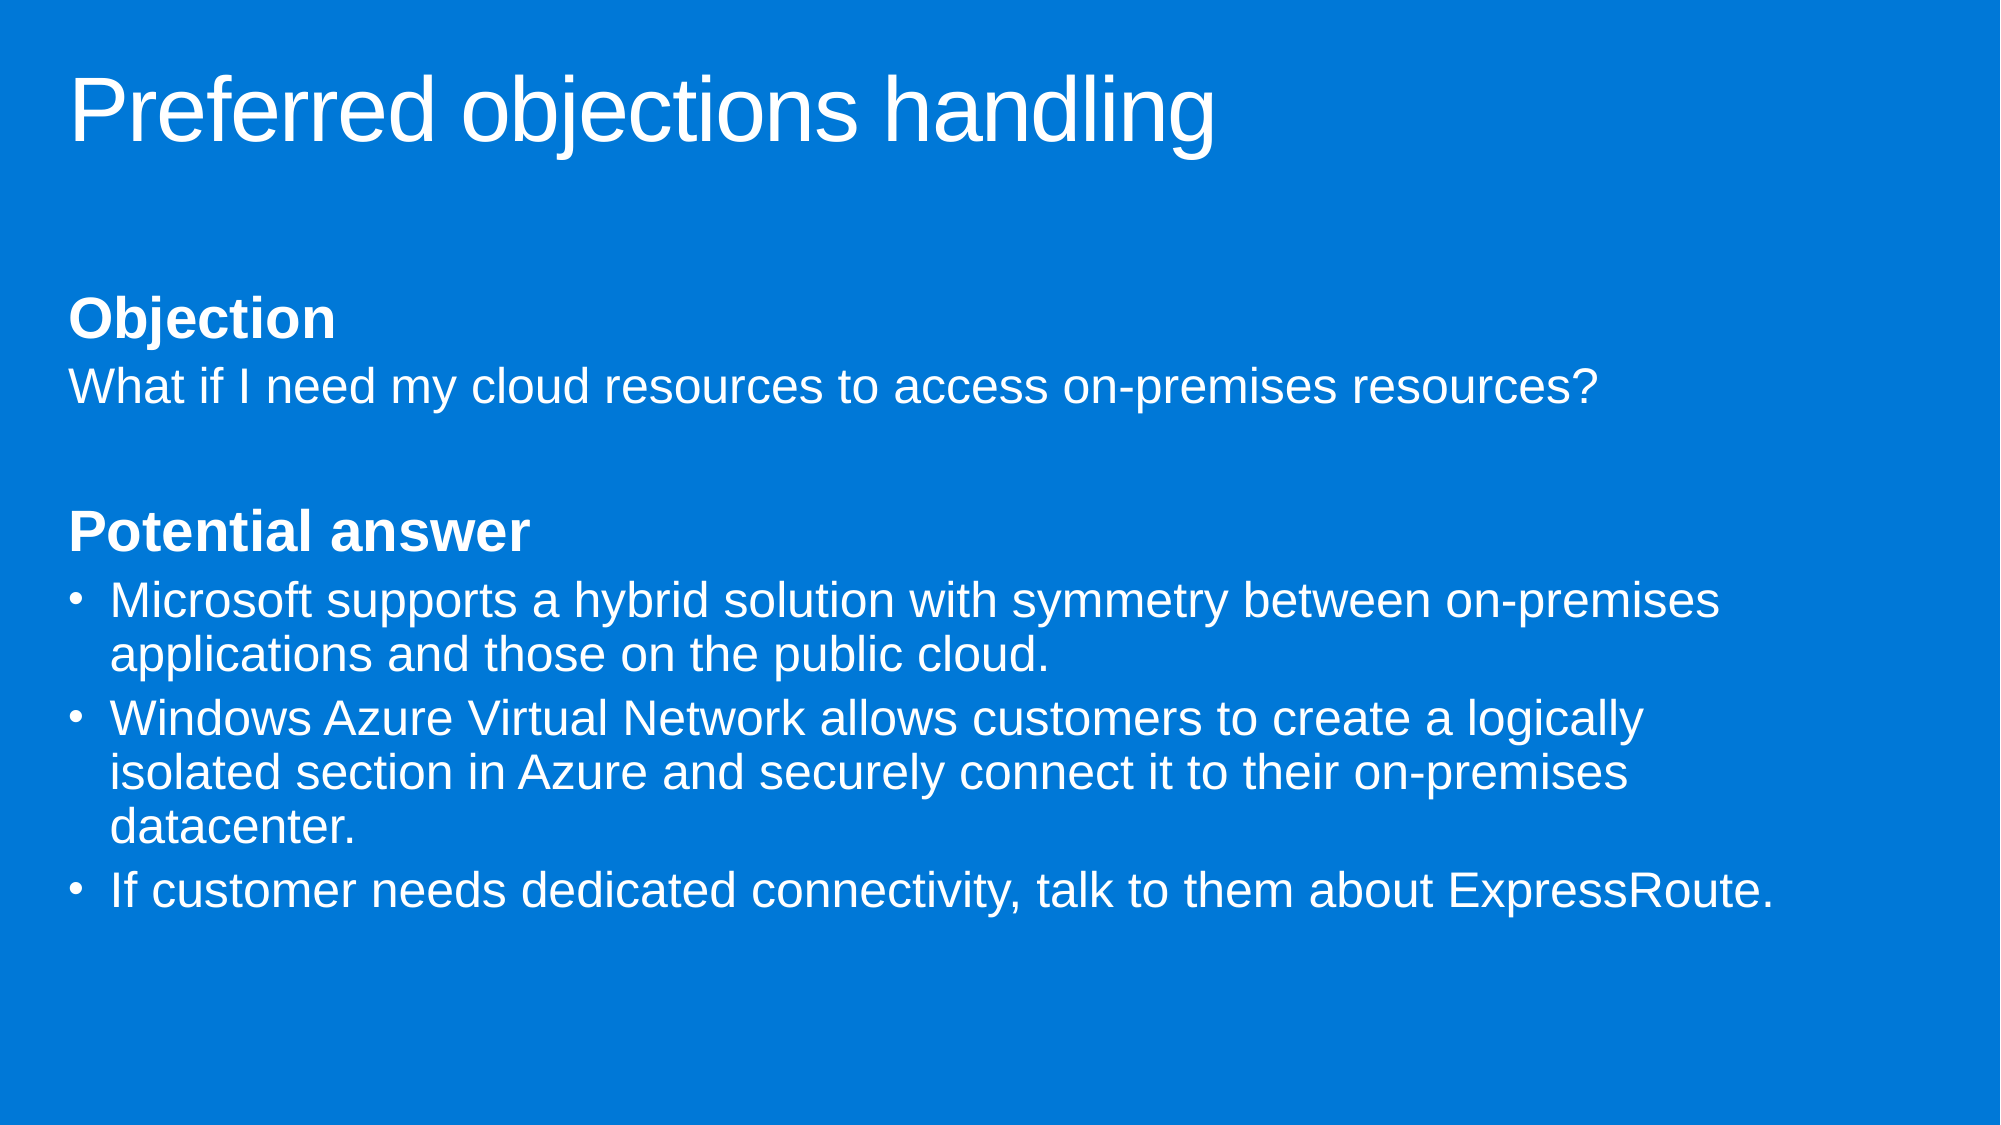

# Preferred objections handling
Objection
What if I need my cloud resources to access on-premises resources?

Potential answer
Microsoft supports a hybrid solution with symmetry between on-premises applications and those on the public cloud.
Windows Azure Virtual Network allows customers to create a logically isolated section in Azure and securely connect it to their on-premises datacenter.
If customer needs dedicated connectivity, talk to them about ExpressRoute.